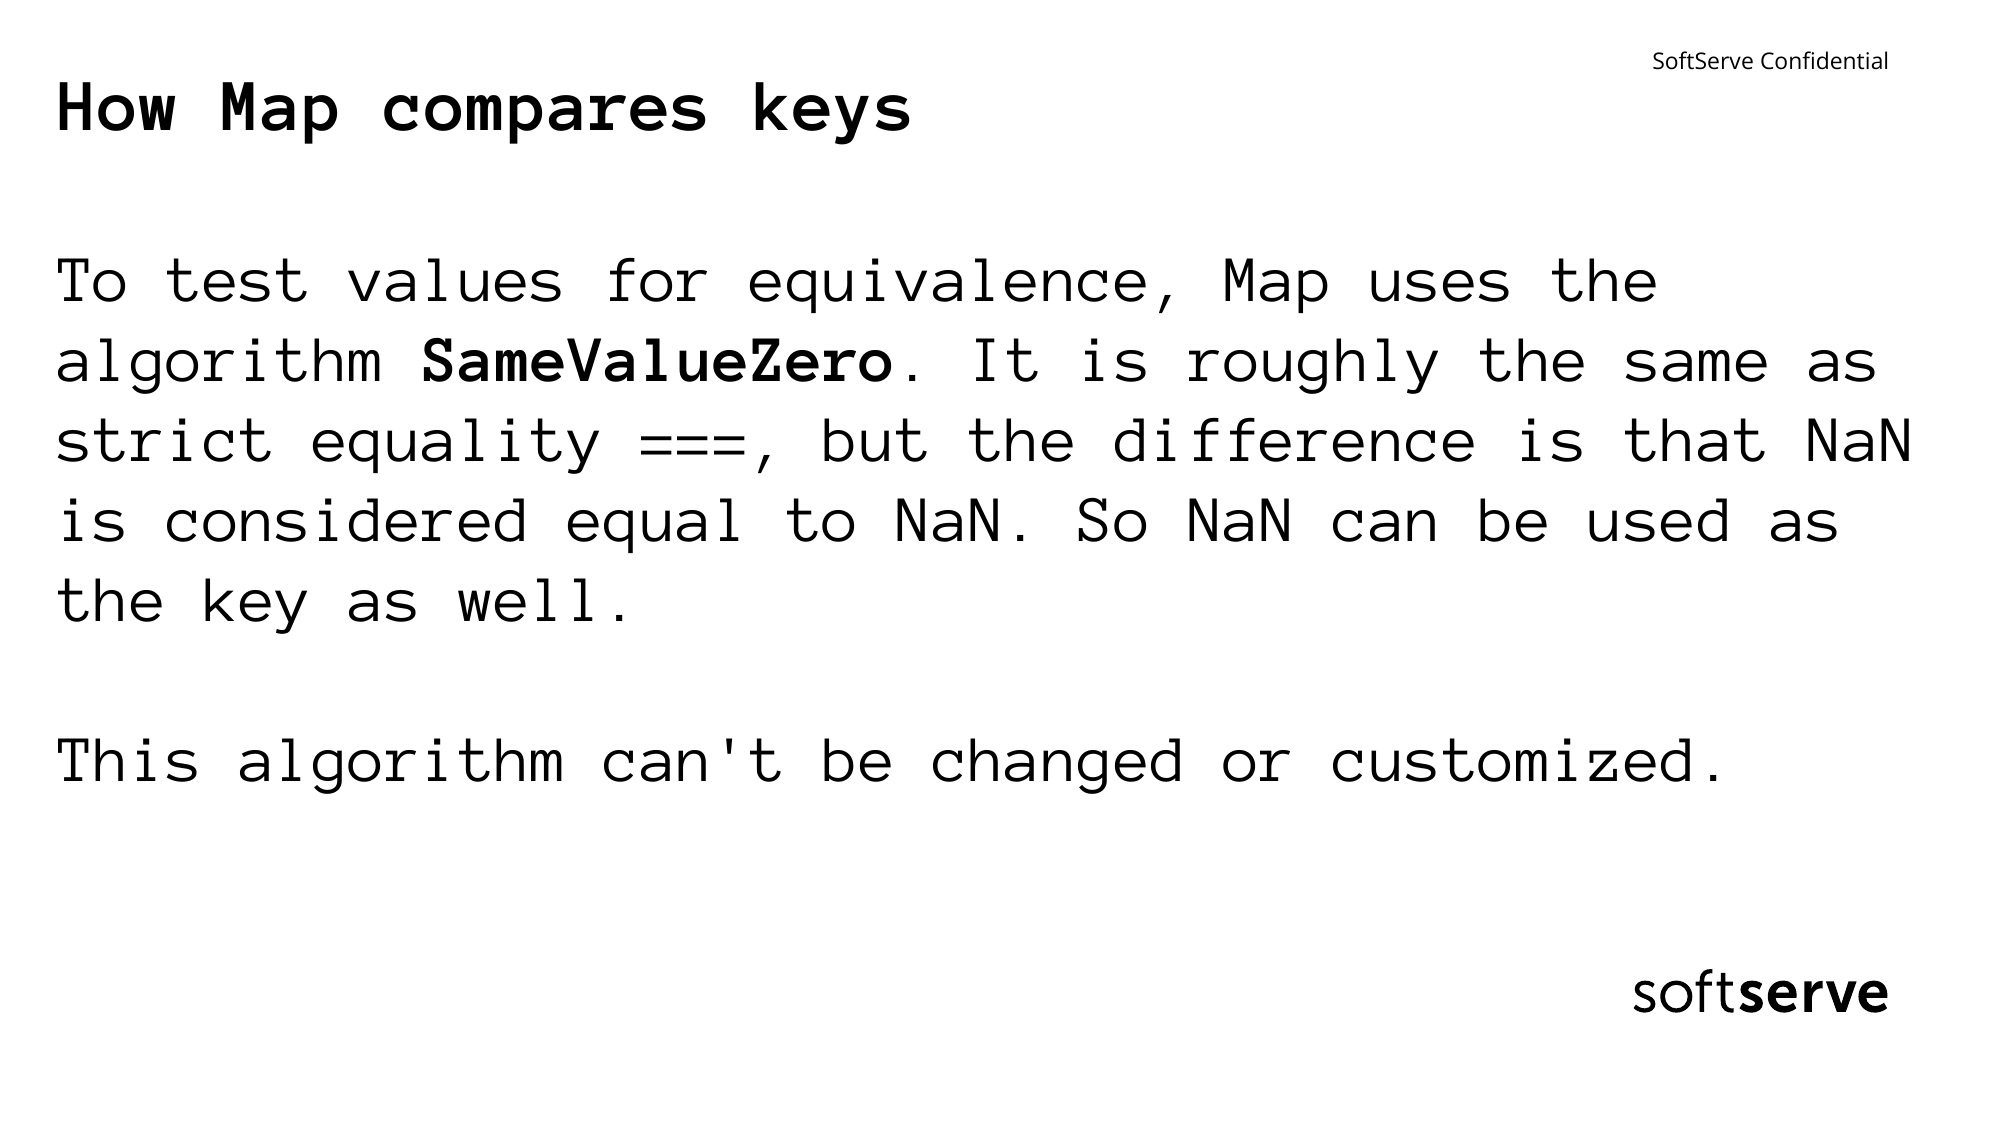

How Map compares keys

To test values for equivalence, Map uses the algorithm SameValueZero. It is roughly the same as strict equality ===, but the difference is that NaN is considered equal to NaN. So NaN can be used as the key as well.

This algorithm can't be changed or customized.